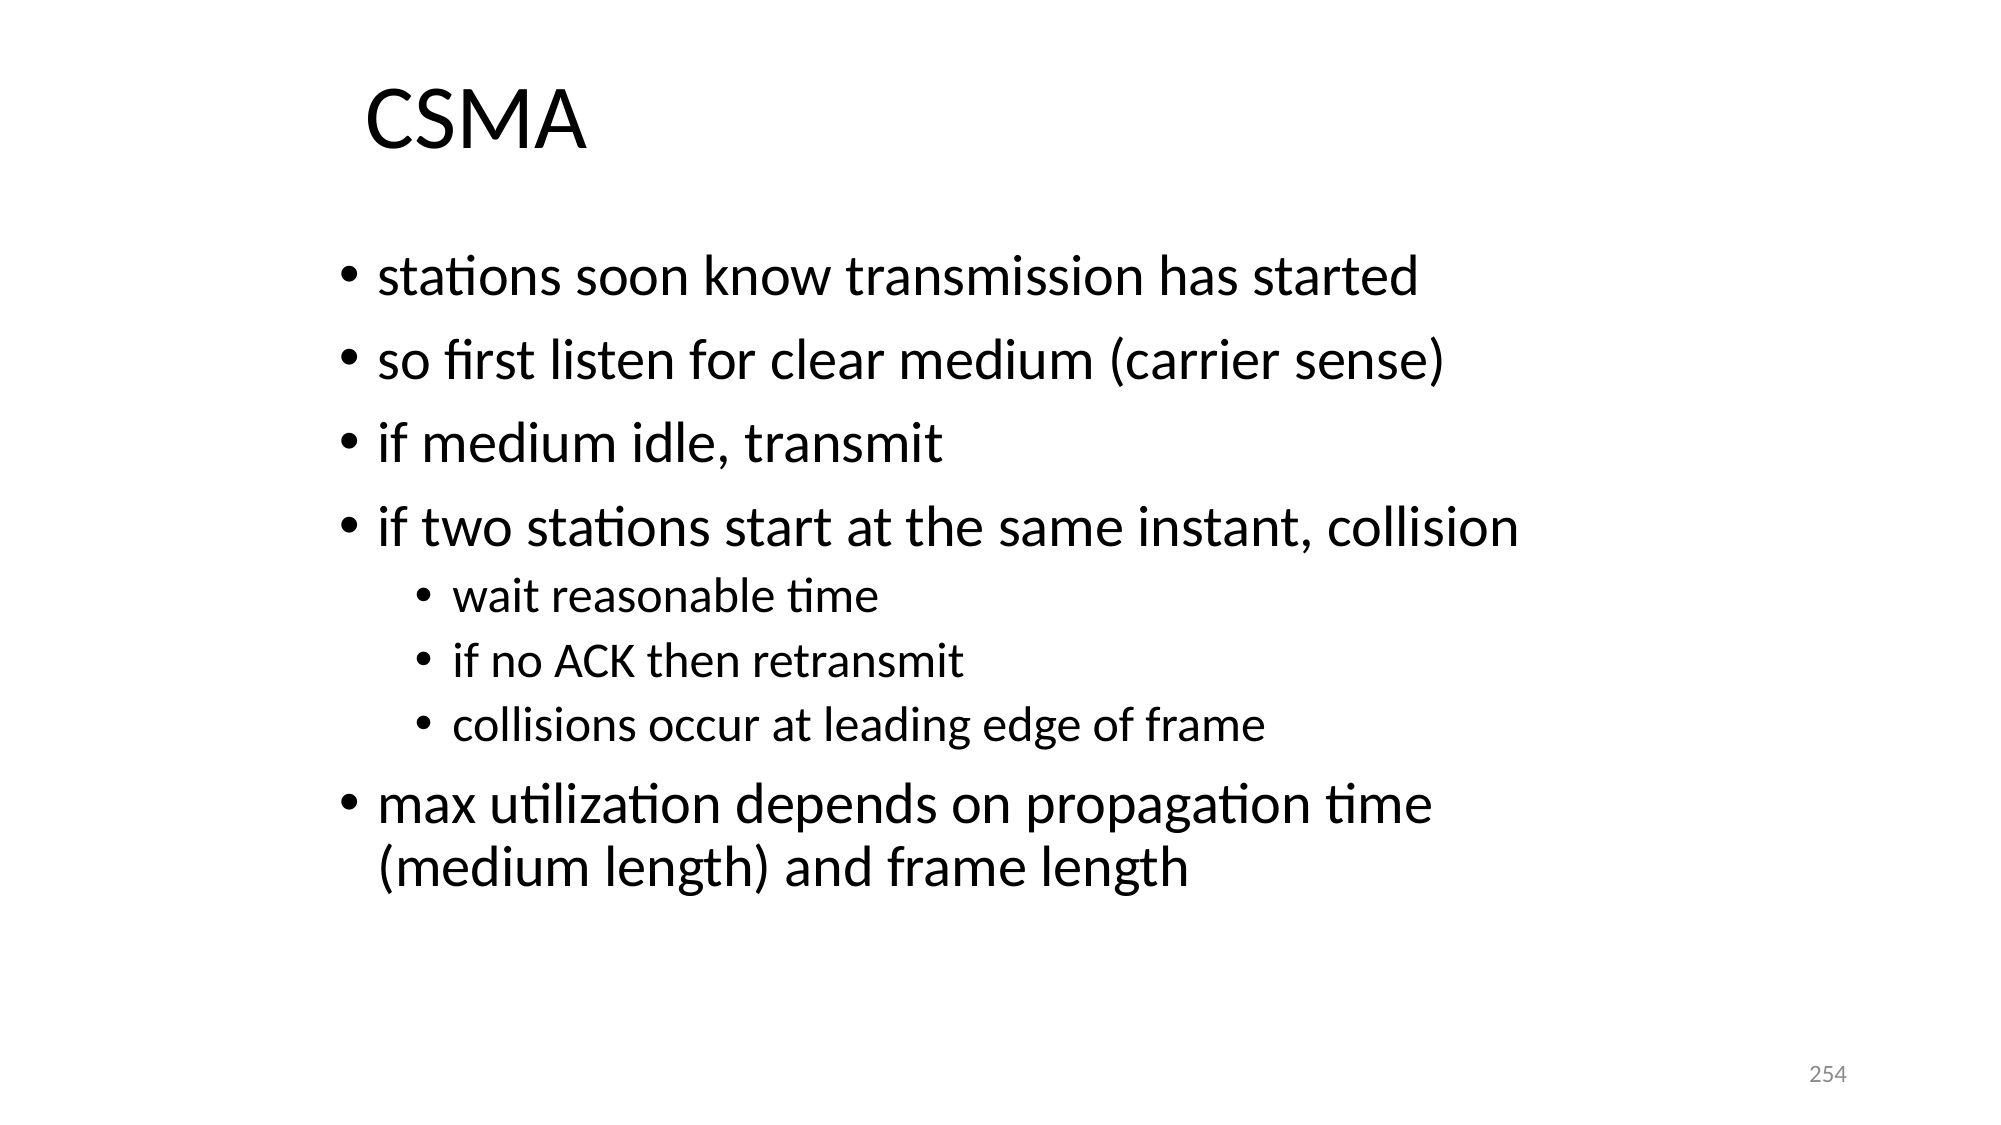

# CSMA
stations soon know transmission has started
so first listen for clear medium (carrier sense)
if medium idle, transmit
if two stations start at the same instant, collision
wait reasonable time
if no ACK then retransmit
collisions occur at leading edge of frame
max utilization depends on propagation time (medium length) and frame length
254